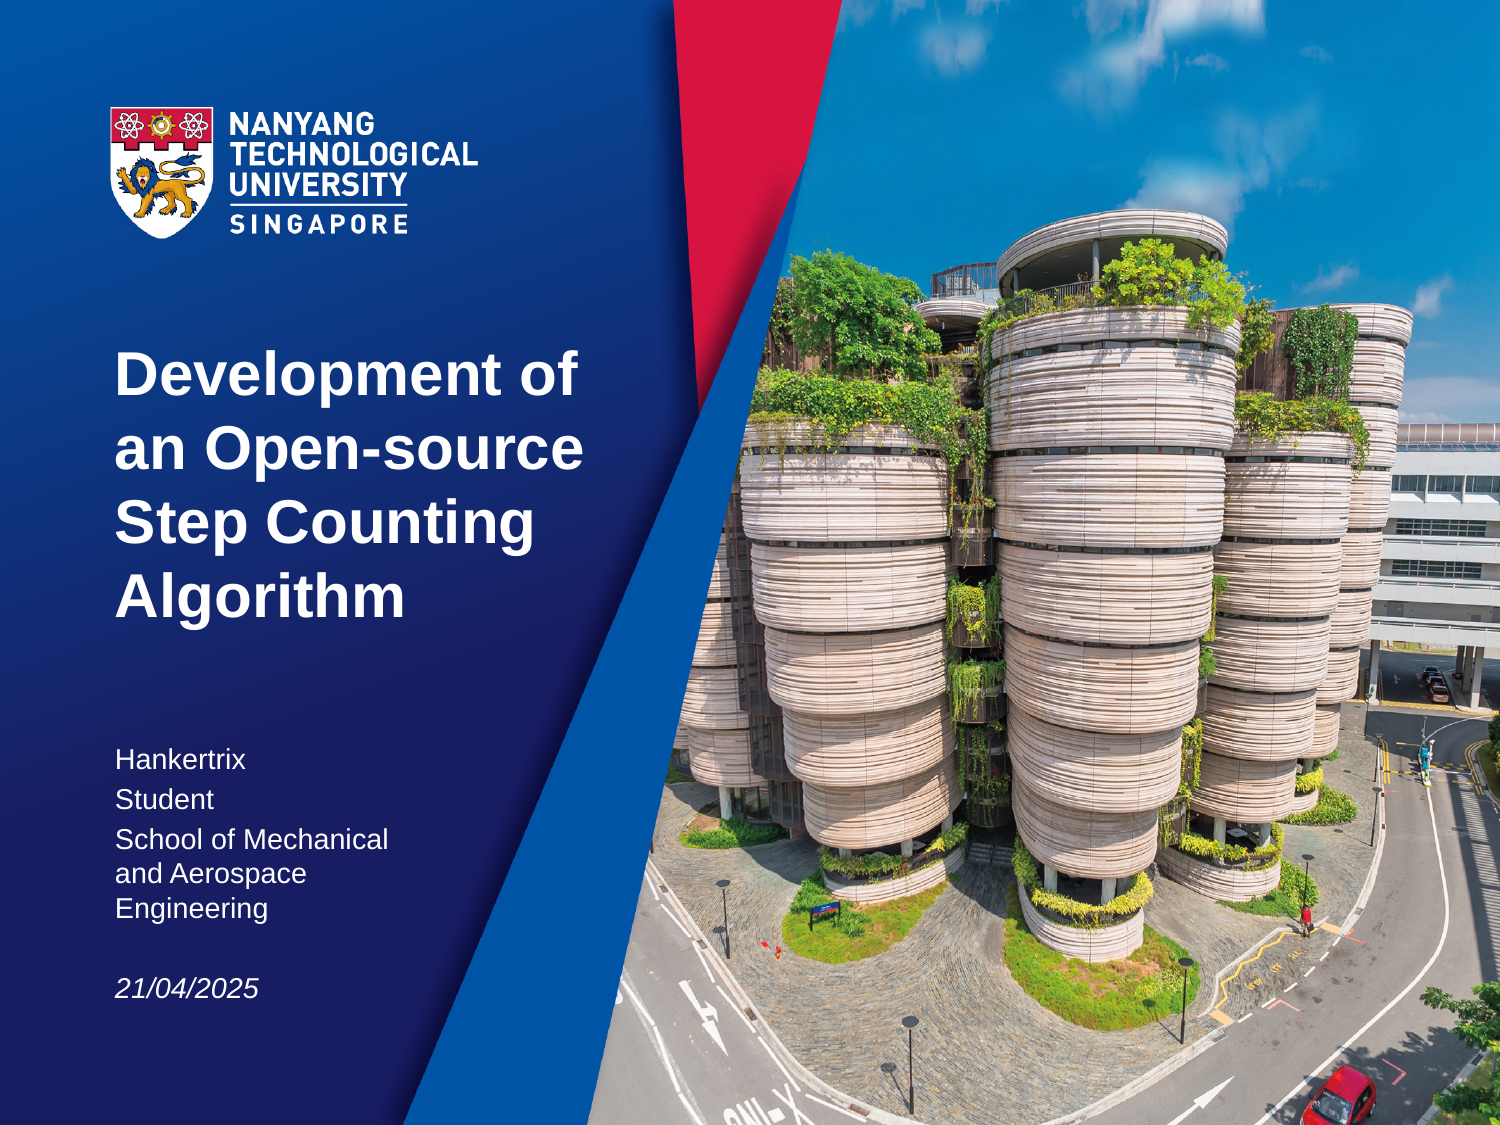

# Development of an Open-source Step Counting Algorithm
Hankertrix
Student
School of Mechanical and Aerospace Engineering

21/04/2025